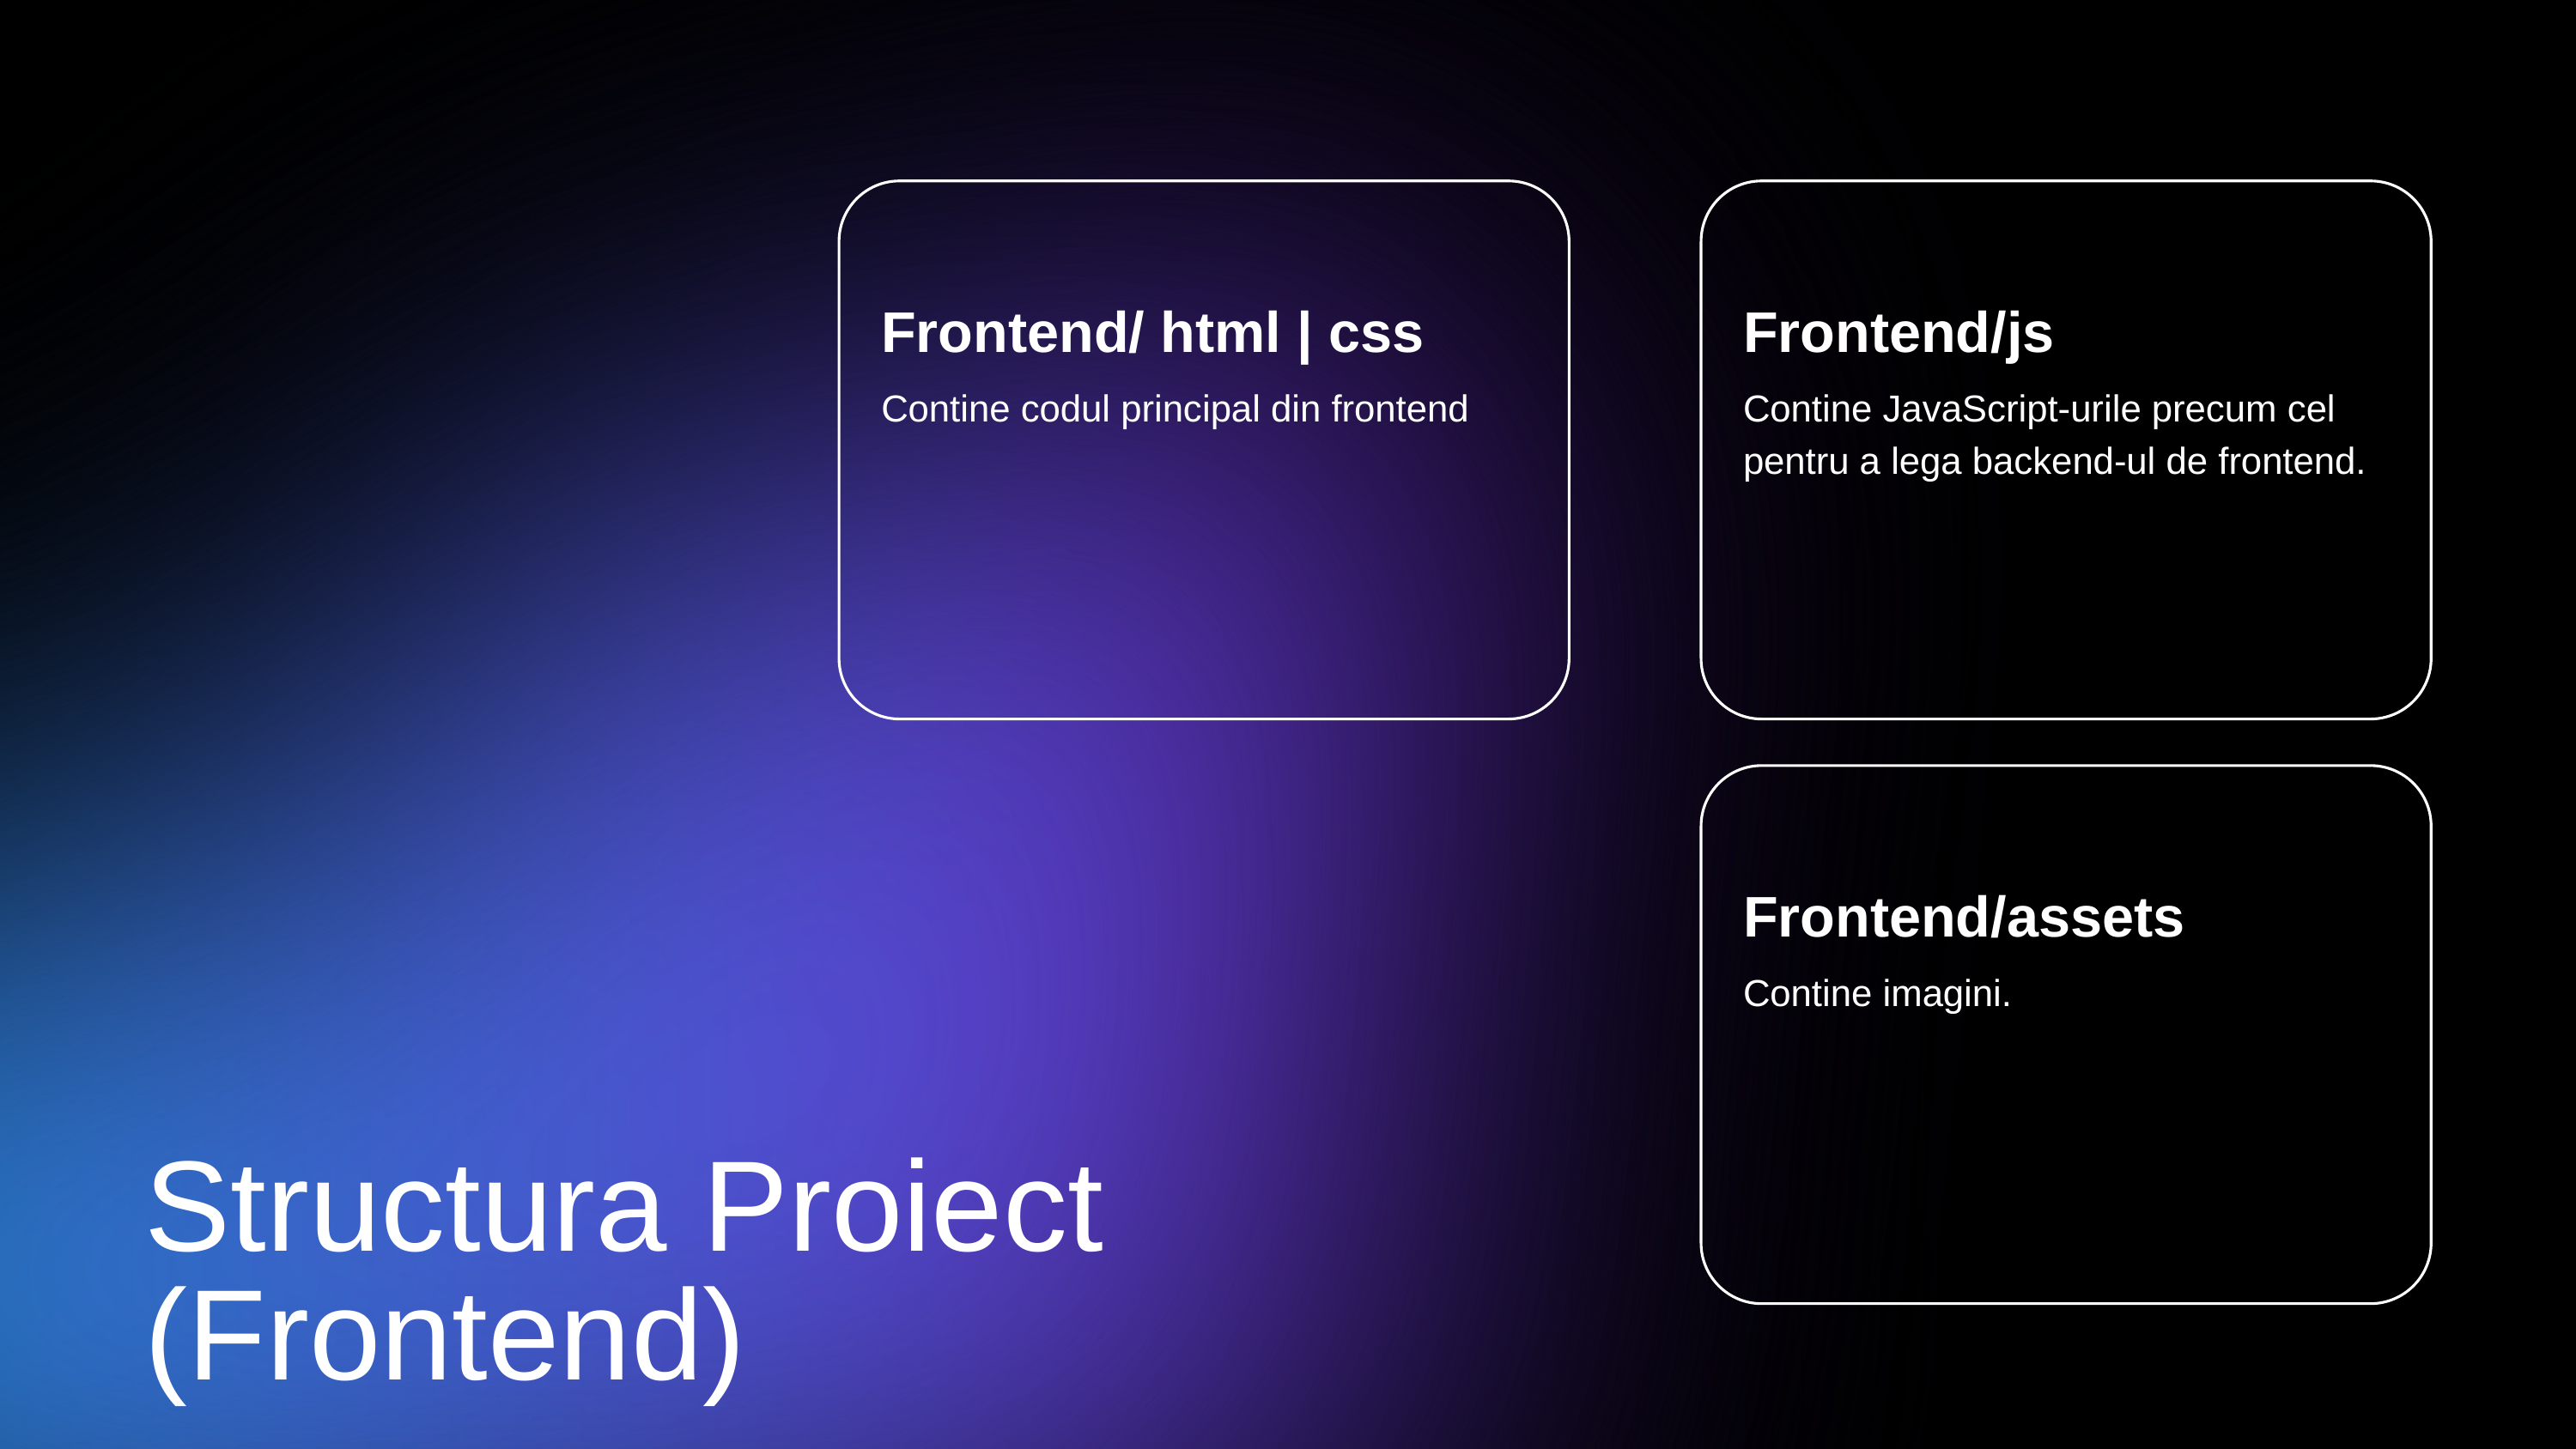

Frontend/ html | css
Frontend/js
Contine codul principal din frontend
Contine JavaScript-urile precum cel pentru a lega backend-ul de frontend.

Frontend/assets
Contine imagini.
Structura Proiect (Frontend)